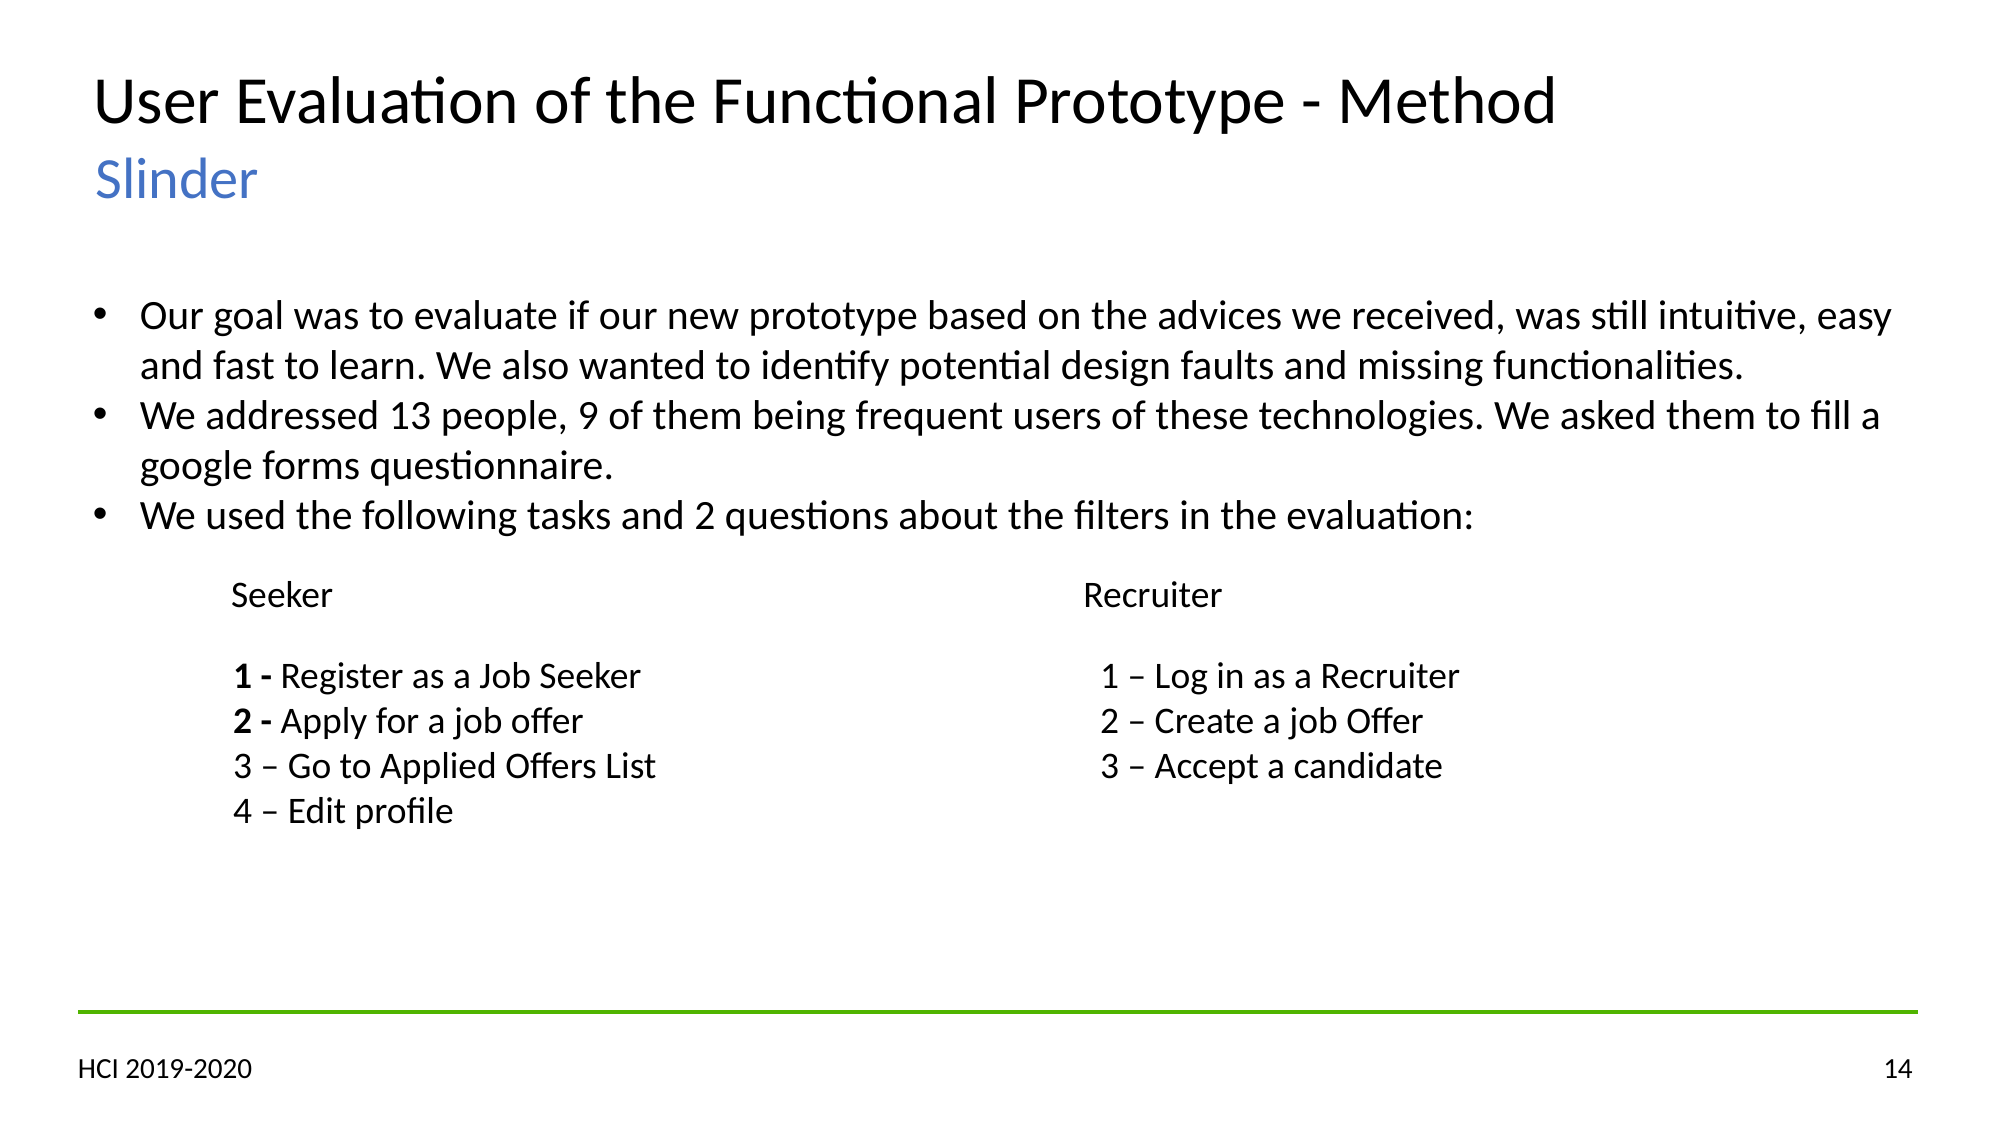

User Evaluation of the Functional Prototype - Method
Slinder

Our goal was to evaluate if our new prototype based on the advices we received, was still intuitive, easy and fast to learn. We also wanted to identify potential design faults and missing functionalities.
We addressed 13 people, 9 of them being frequent users of these technologies. We asked them to fill a google forms questionnaire.
We used the following tasks and 2 questions about the filters in the evaluation:
Seeker
Recruiter
1 – Log in as a Recruiter
2 – Create a job Offer
3 – Accept a candidate
1 - Register as a Job Seeker
2 - Apply for a job offer
3 – Go to Applied Offers List
4 – Edit profile
HCI 2019-2020
14